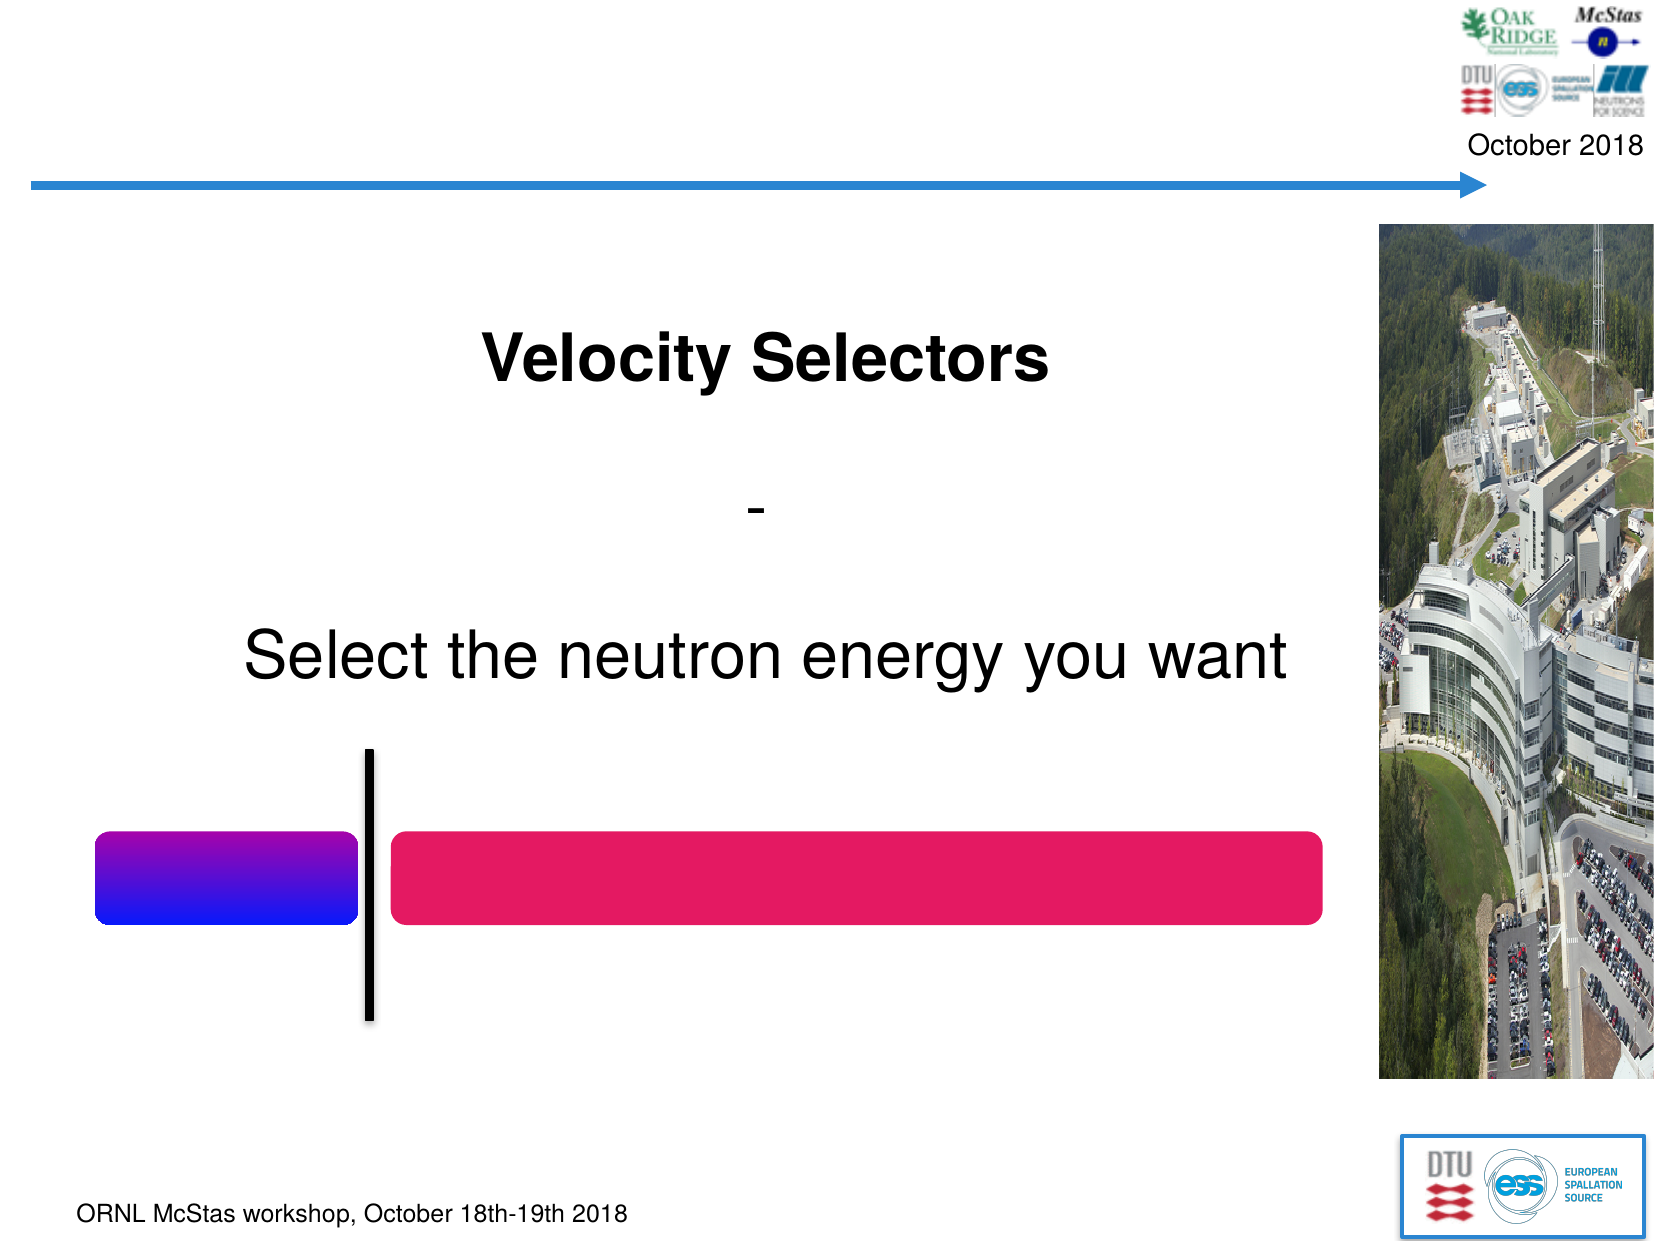

#
Velocity Selectors

-

Select the neutron energy you want